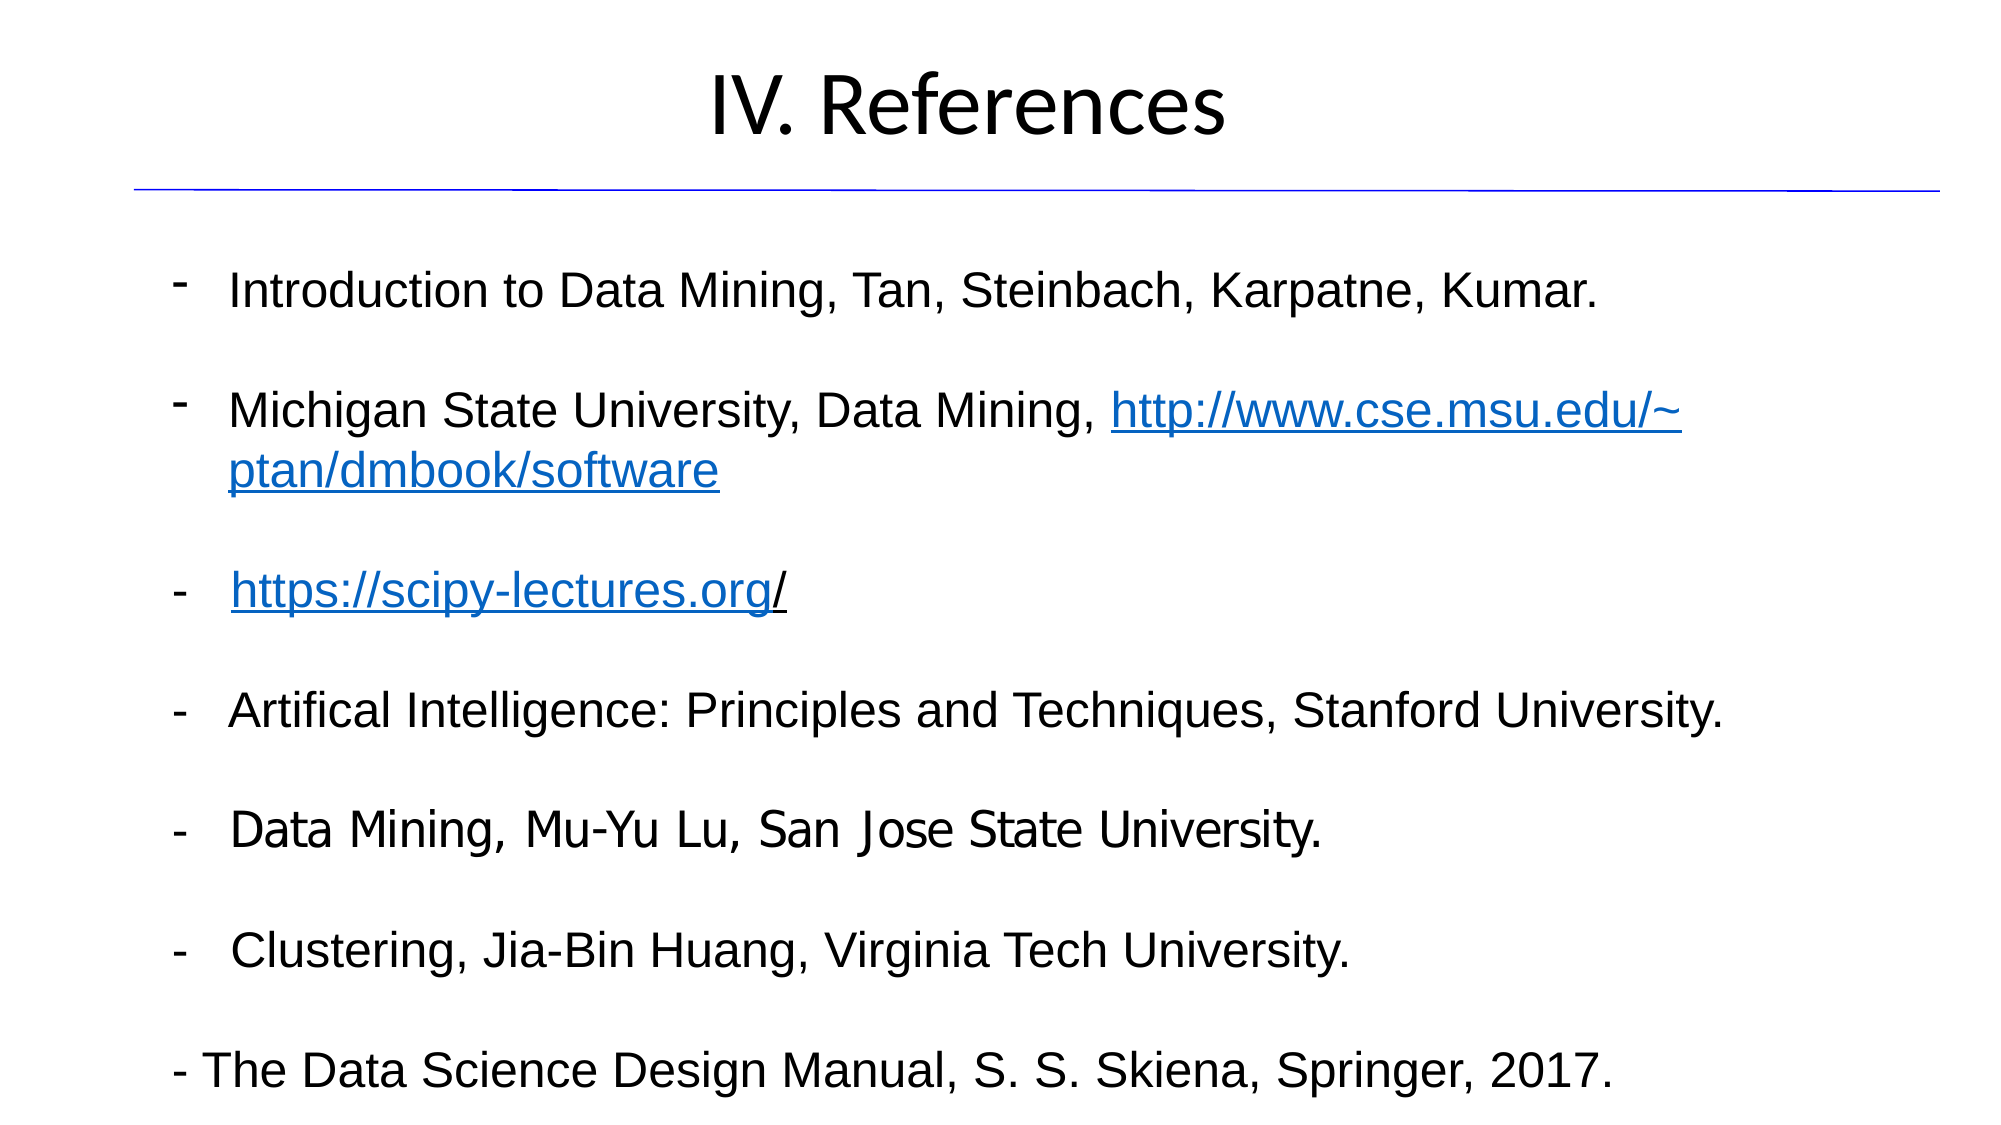

# IV. References
Introduction to Data Mining, Tan, Steinbach, Karpatne, Kumar.

Michigan State University, Data Mining, http://www.cse.msu.edu/~ptan/dmbook/software

-   https://scipy-lectures.org/

-   Artifical Intelligence: Principles and Techniques, Stanford University.

-   Data Mining, Mu-Yu Lu, San Jose State University.

-   Clustering, Jia-Bin Huang, Virginia Tech University.

- The Data Science Design Manual, S. S. Skiena, Springer, 2017.